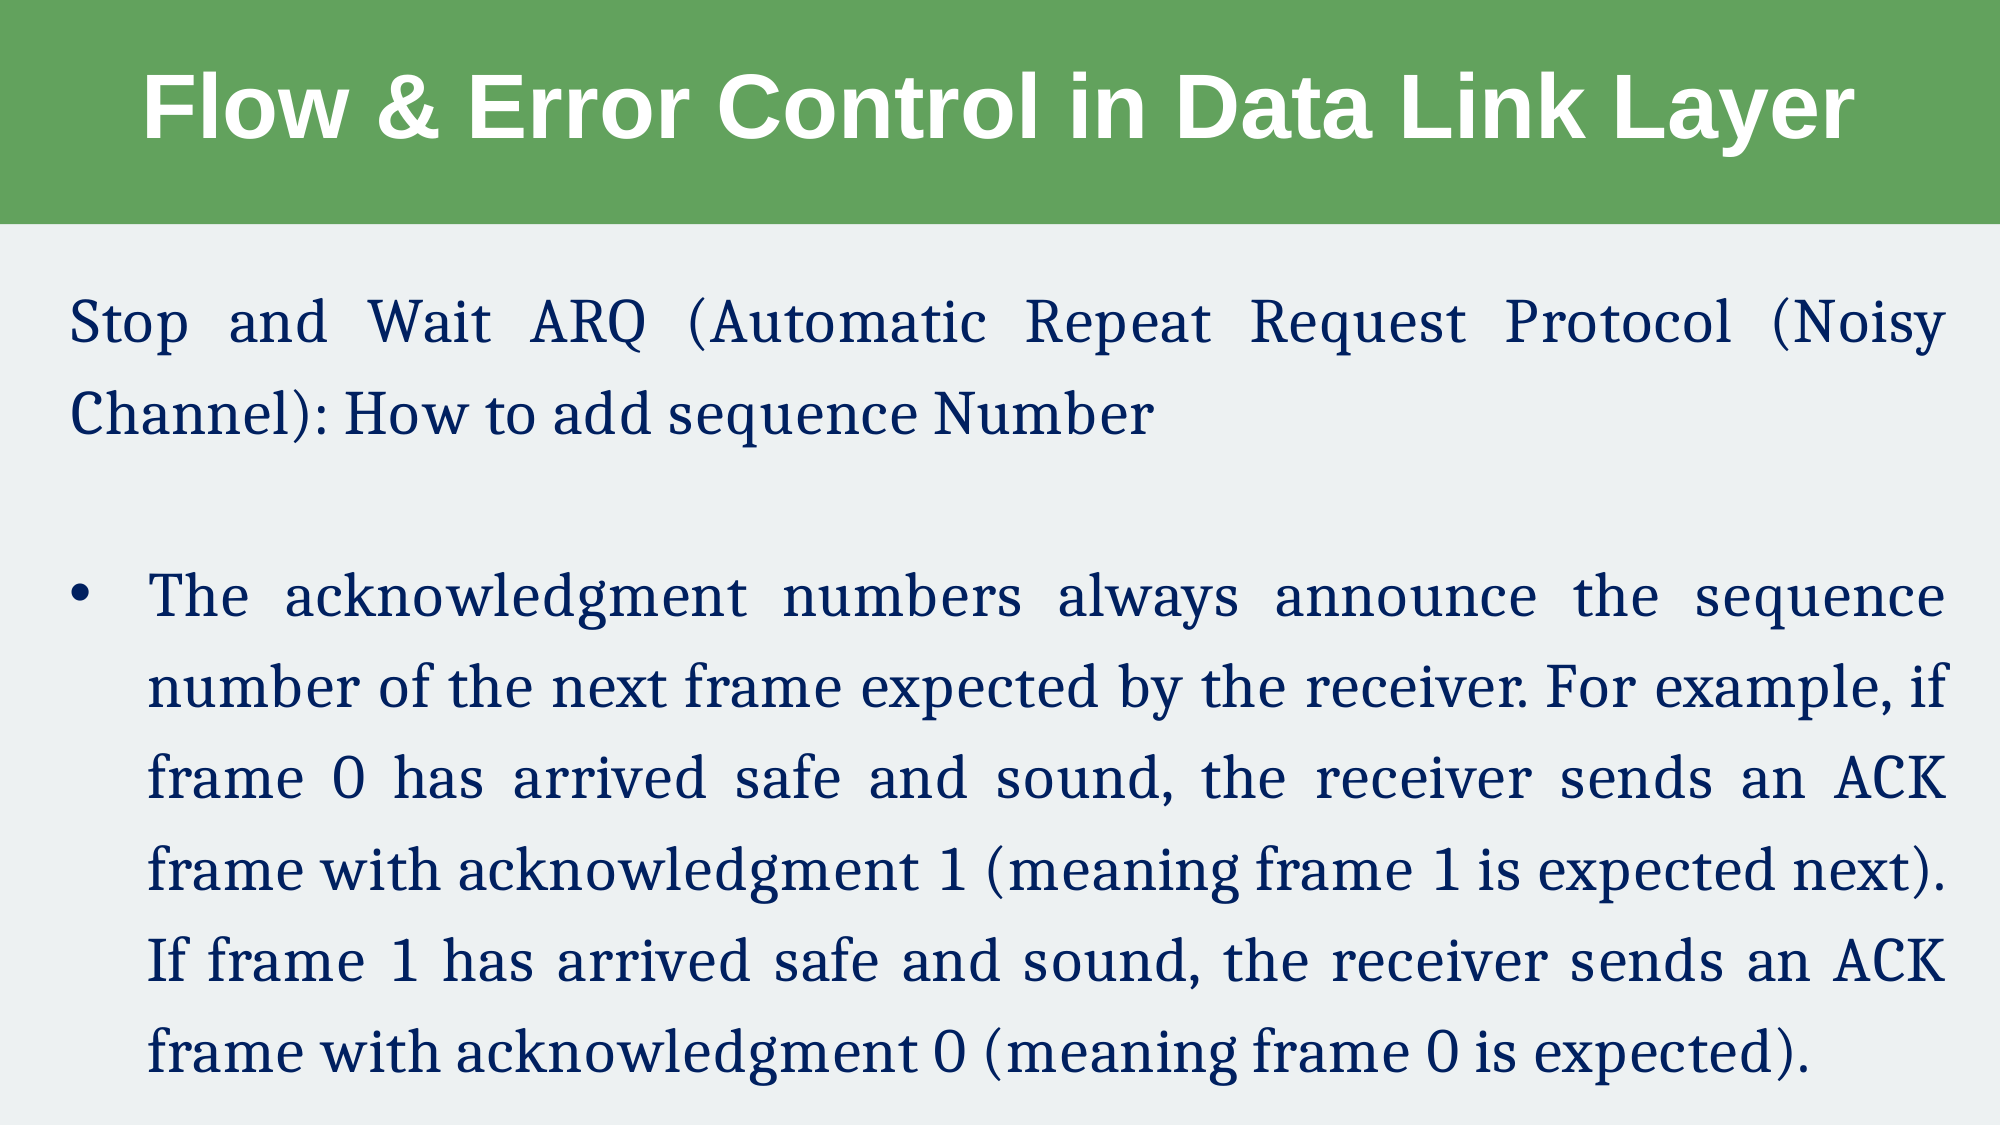

# Flow & Error Control in Data Link Layer
Stop and Wait ARQ (Automatic Repeat Request Protocol (Noisy Channel): How to add sequence Number

The acknowledgment numbers always announce the sequence number of the next frame expected by the receiver. For example, if frame 0 has arrived safe and sound, the receiver sends an ACK frame with acknowledgment 1 (meaning frame 1 is expected next). If frame 1 has arrived safe and sound, the receiver sends an ACK frame with acknowledgment 0 (meaning frame 0 is expected).